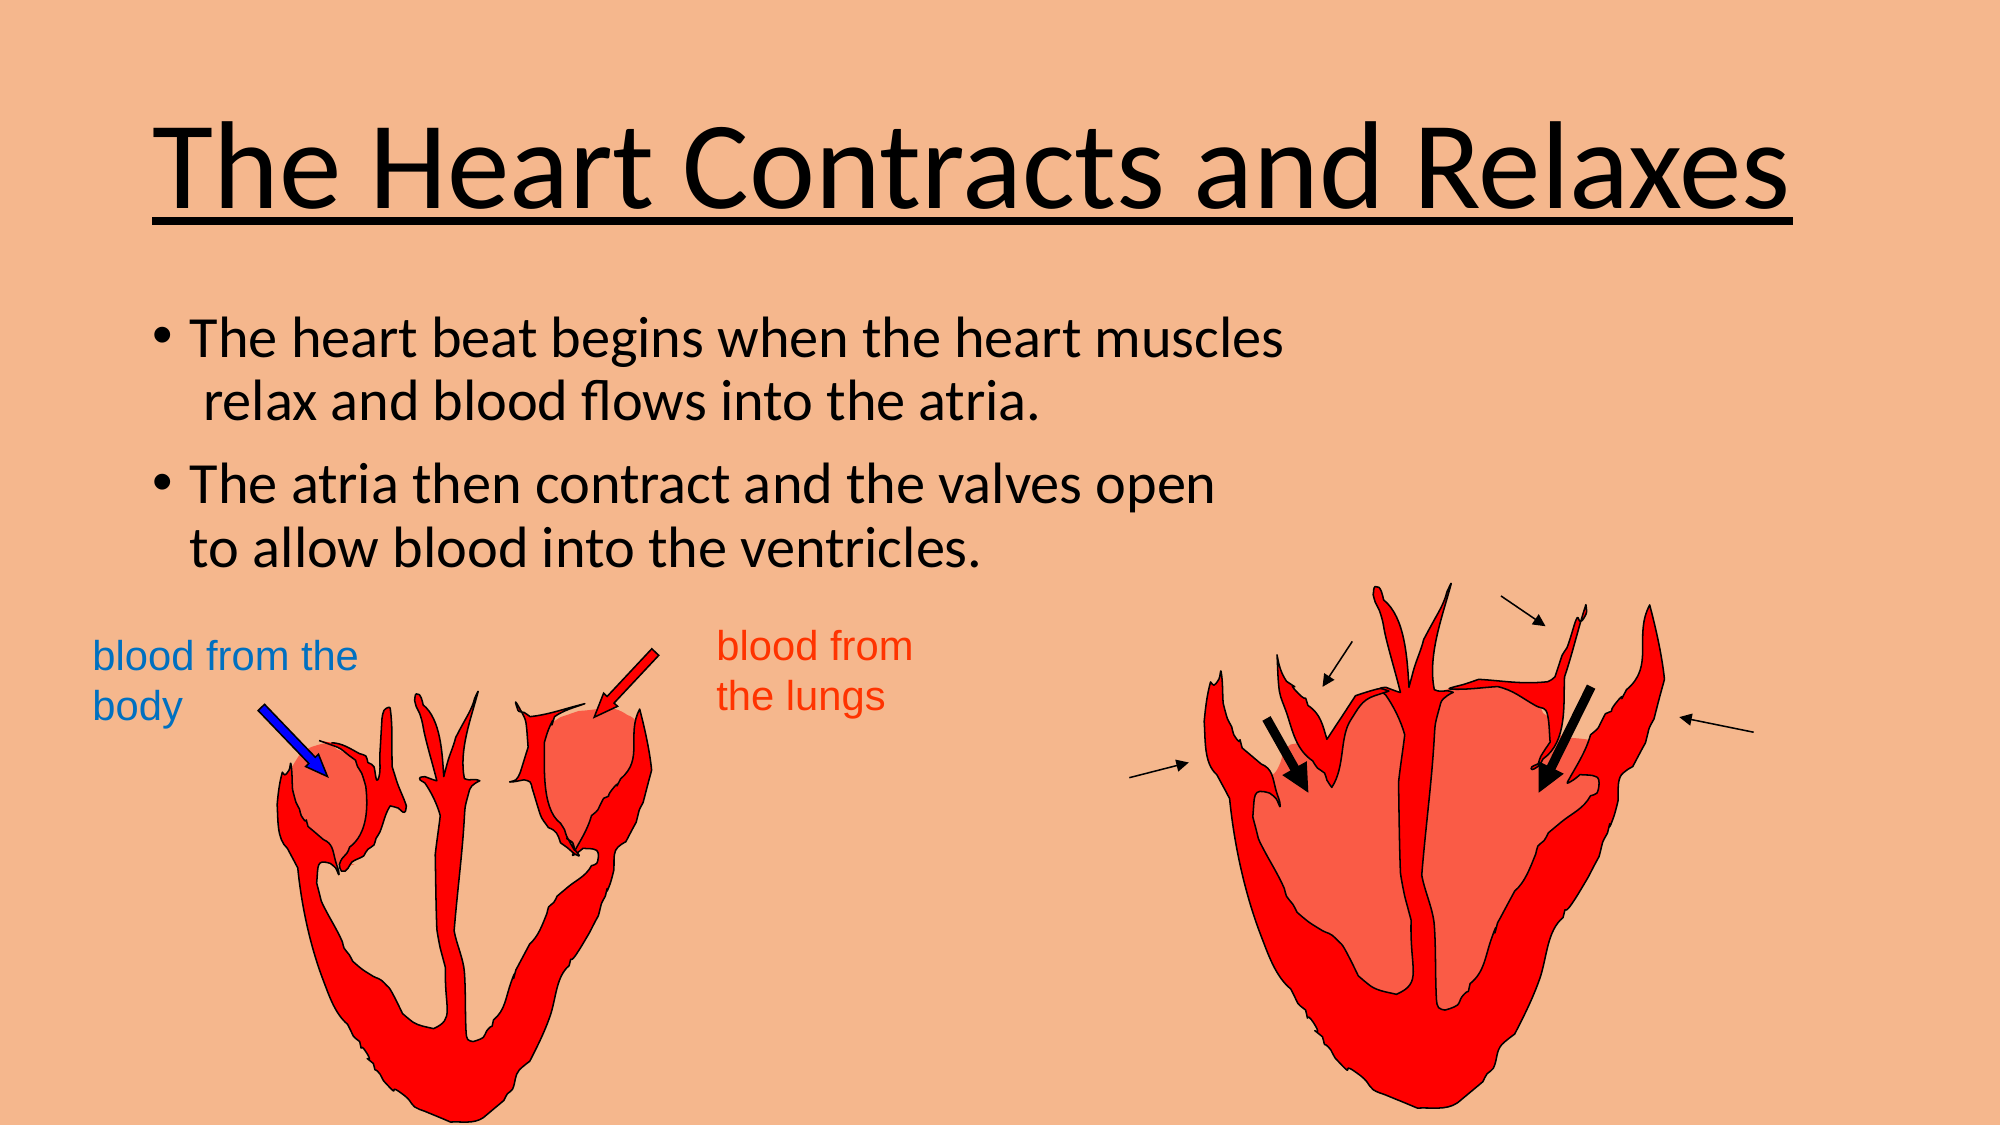

# The Heart Contracts and Relaxes
The heart beat begins when the heart muscles
 relax and blood flows into the atria.
The atria then contract and the valves open
to allow blood into the ventricles.

blood from the lungs
blood from the body